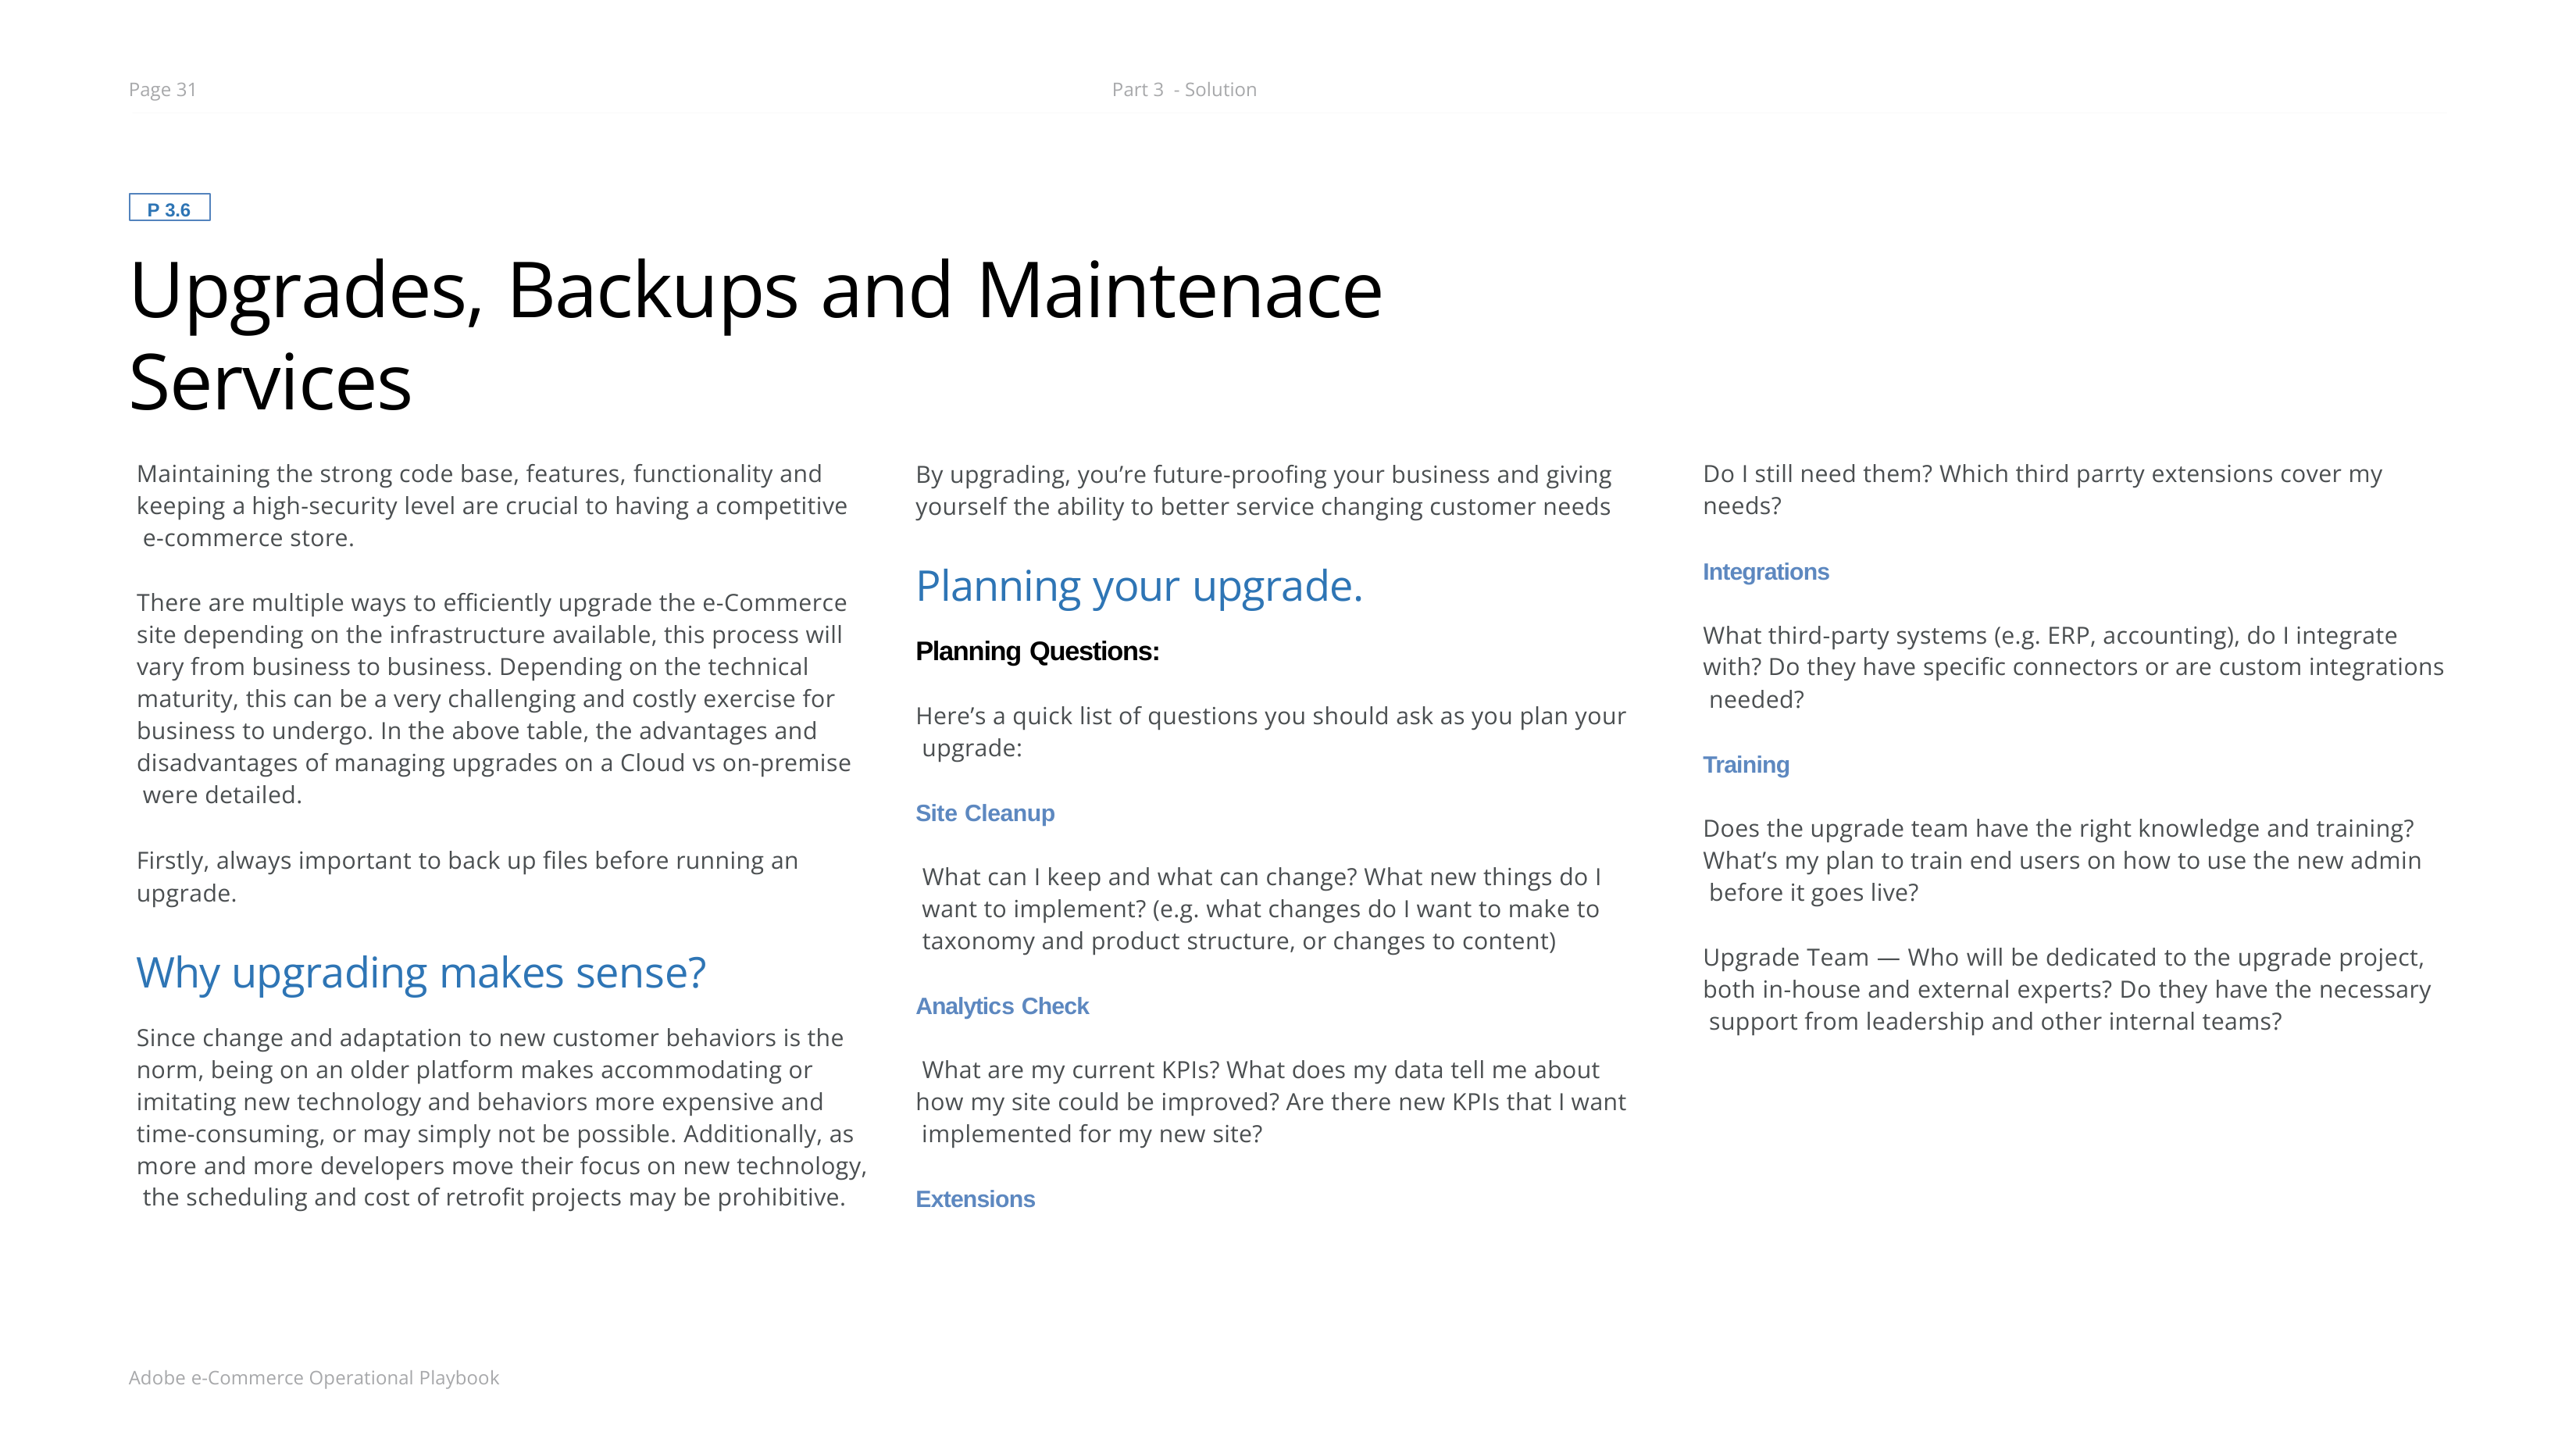

Page 31
Part 3 - Solution
P 3.6
Upgrades, Backups and Maintenace Services
By upgrading, you’re future-proofing your business and giving
yourself the ability to better service changing customer needs
Maintaining the strong code base, features, functionality and  keeping a high-security level are crucial to having a competitive  e-commerce store.
Do I still need them? Which third parrty extensions cover my  needs?
Integrations
Planning your upgrade.
Planning Questions:
There are multiple ways to efficiently upgrade the e-Commerce  site depending on the infrastructure available, this process will  vary from business to business. Depending on the technical  maturity, this can be a very challenging and costly exercise for  business to undergo. In the above table, the advantages and  disadvantages of managing upgrades on a Cloud vs on-premise  were detailed.
What third-party systems (e.g. ERP, accounting), do I integrate  with? Do they have specific connectors or are custom integrations  needed?
Here’s a quick list of questions you should ask as you plan your  upgrade:
Training
Site Cleanup
Does the upgrade team have the right knowledge and training?  What’s my plan to train end users on how to use the new admin  before it goes live?
Firstly, always important to back up files before running an
upgrade.
What can I keep and what can change? What new things do I  want to implement? (e.g. what changes do I want to make to  taxonomy and product structure, or changes to content)
Upgrade Team — Who will be dedicated to the upgrade project,  both in-house and external experts? Do they have the necessary  support from leadership and other internal teams?
Why upgrading makes sense?
Since change and adaptation to new customer behaviors is the  norm, being on an older platform makes accommodating or  imitating new technology and behaviors more expensive and  time-consuming, or may simply not be possible. Additionally, as  more and more developers move their focus on new technology,  the scheduling and cost of retrofit projects may be prohibitive.
Analytics Check
What are my current KPIs? What does my data tell me about  how my site could be improved? Are there new KPIs that I want  implemented for my new site?
Extensions
Adobe e-Commerce Operational Playbook